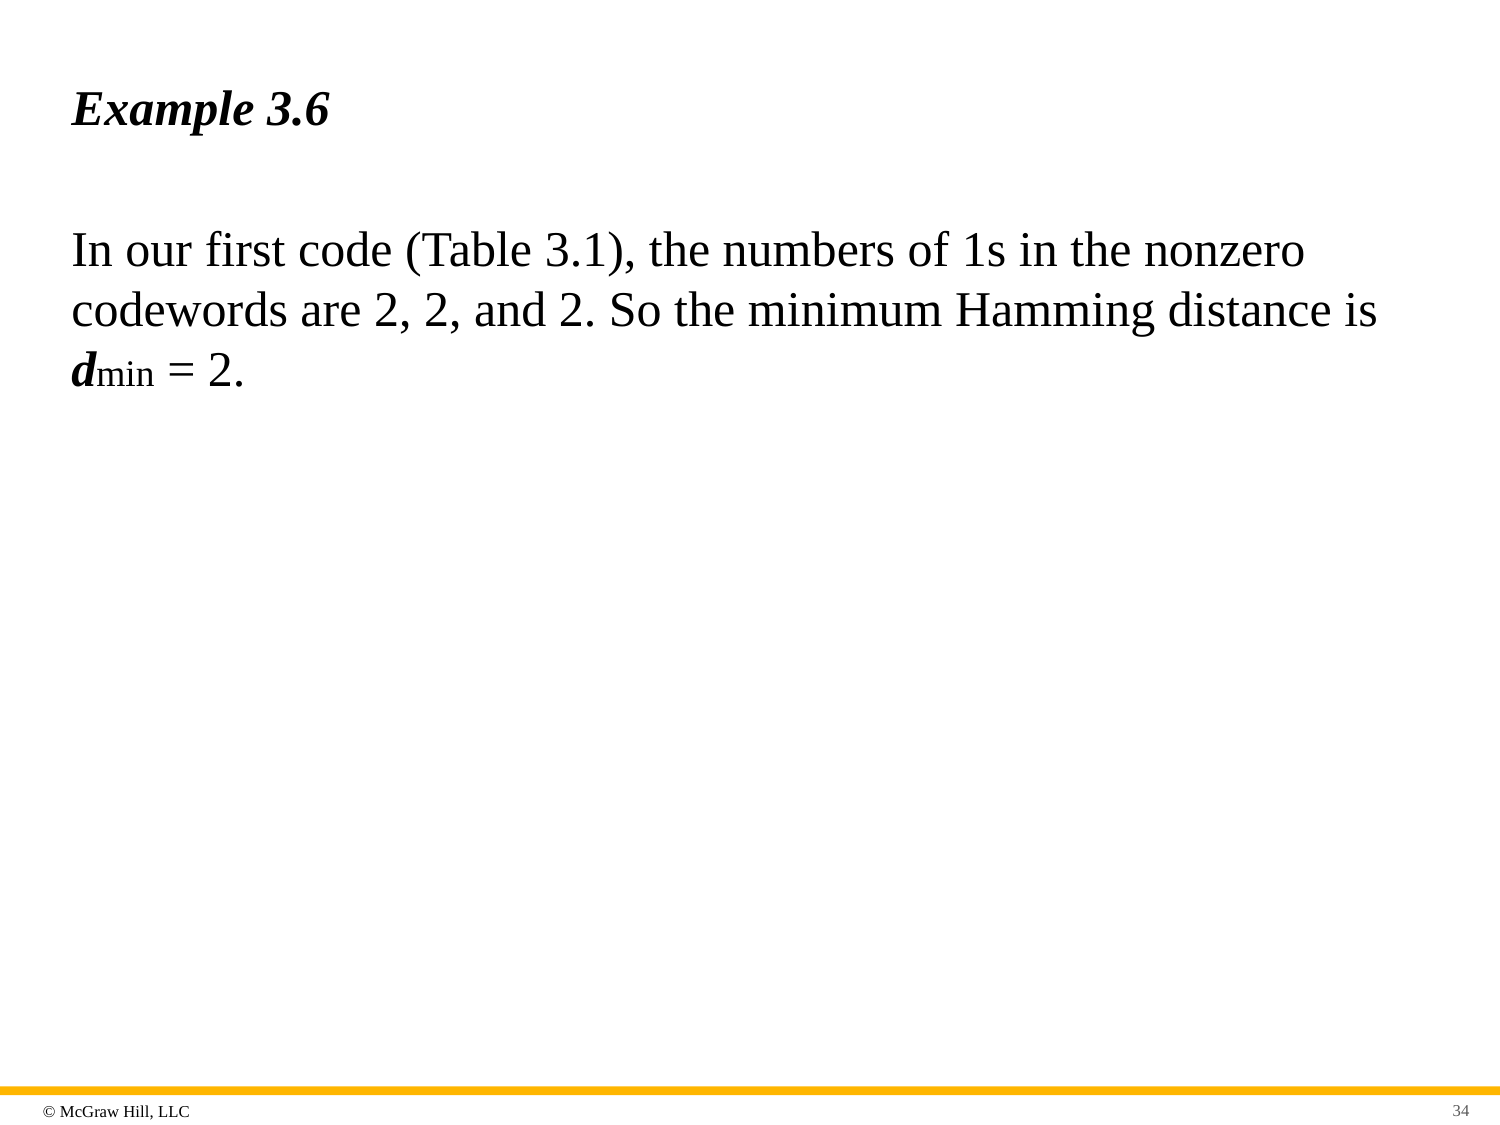

# Example 3.6
In our first code (Table 3.1), the numbers of 1s in the nonzero codewords are 2, 2, and 2. So the minimum Hamming distance is dmin = 2.
34